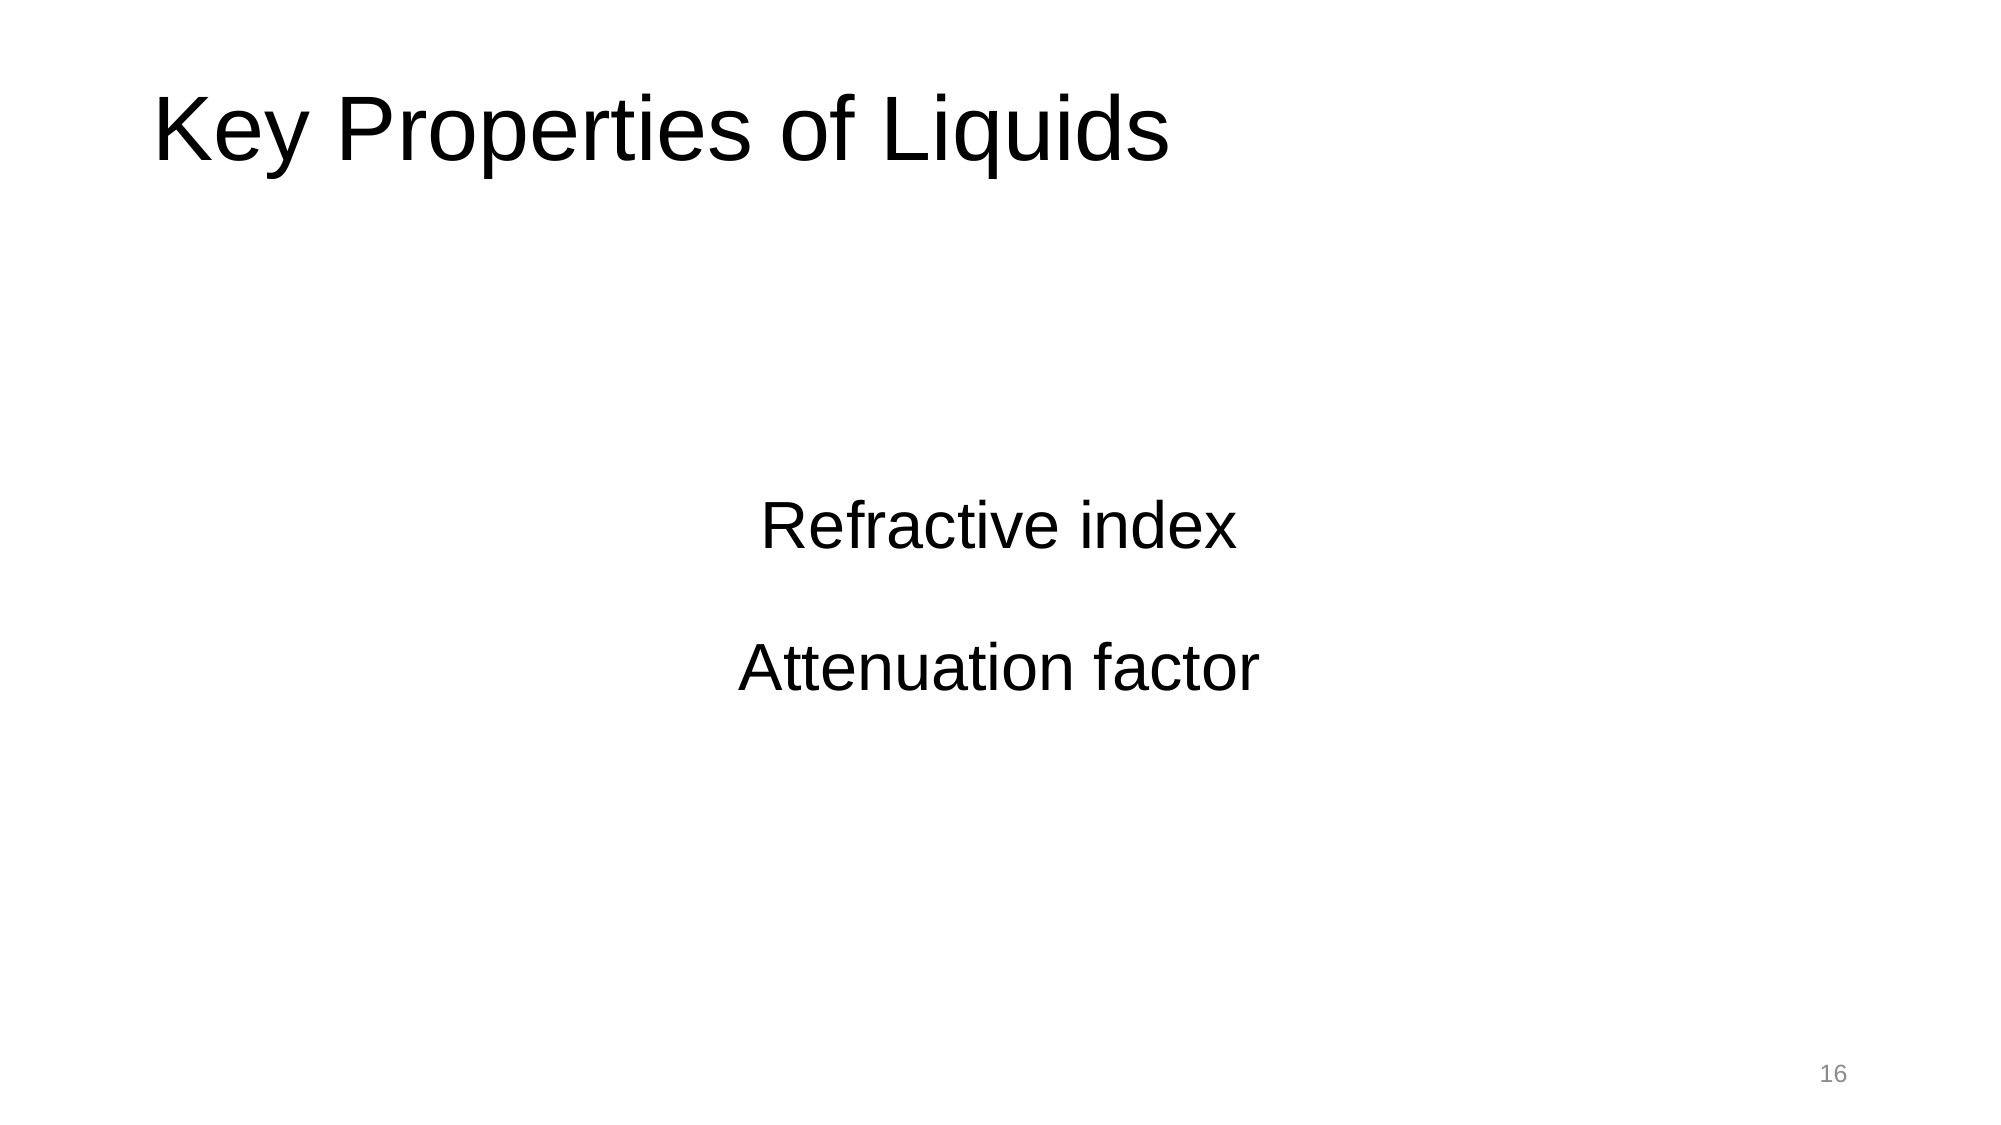

# Key Properties of Liquids

Refractive index
Attenuation factor
16